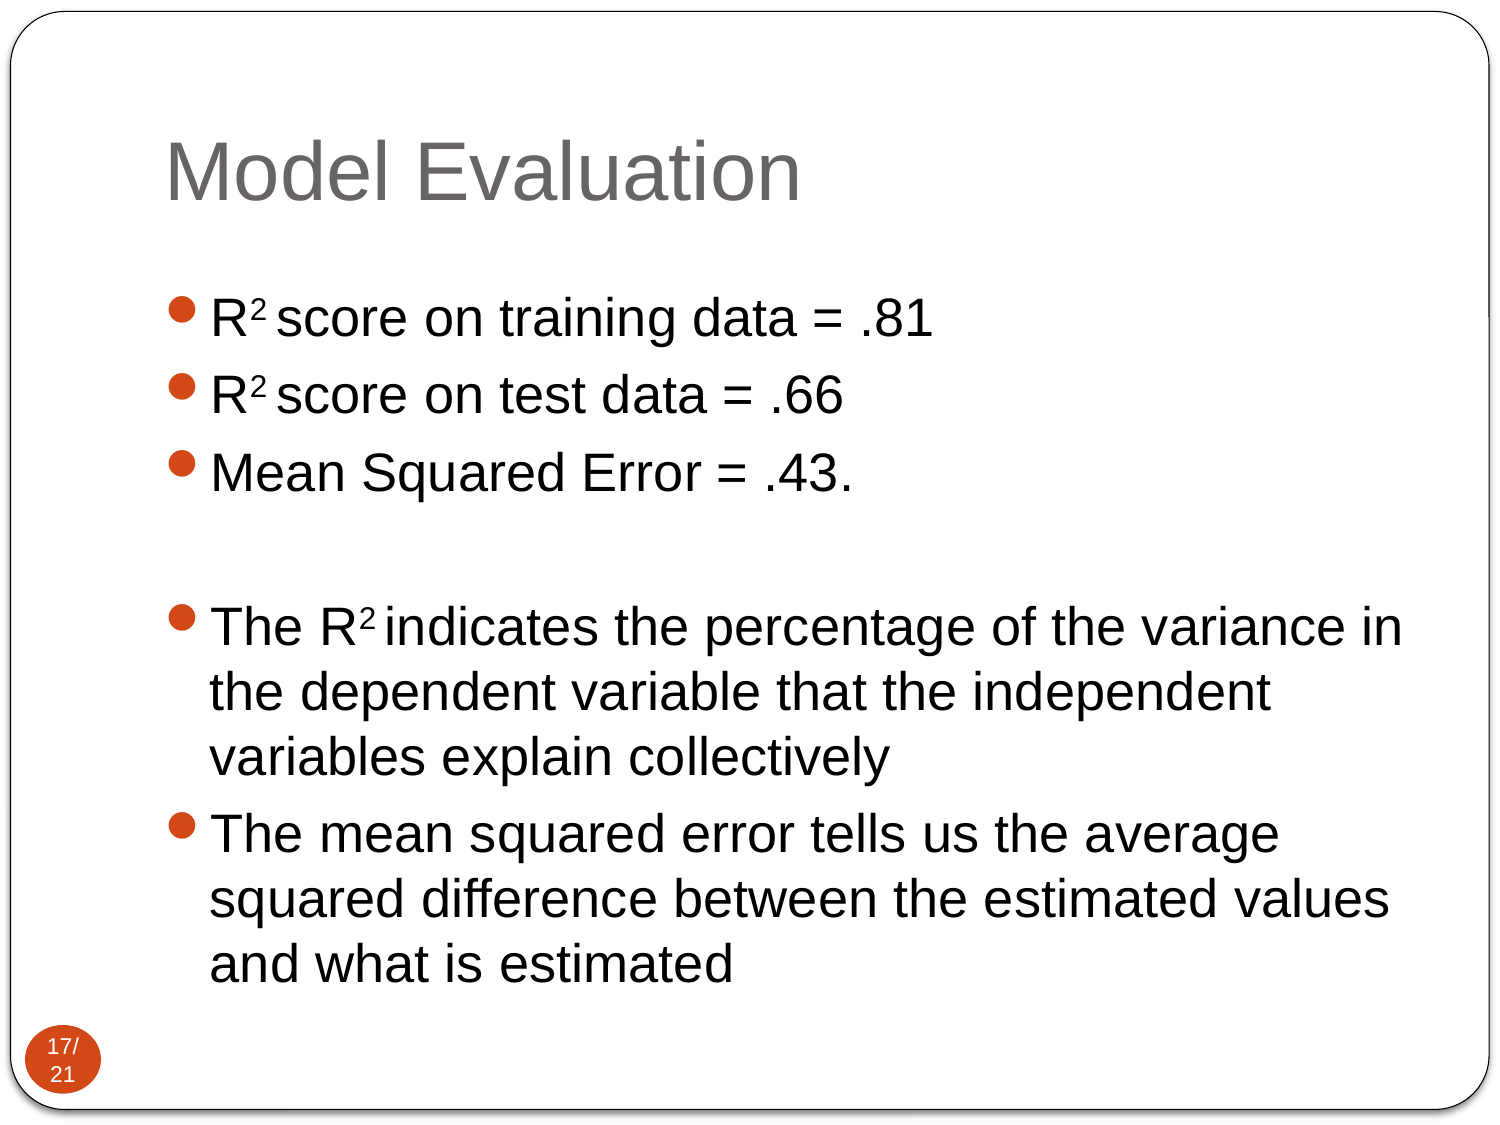

# Model Evaluation
R2 score on training data = .81
R2 score on test data = .66
Mean Squared Error = .43.

The R2 indicates the percentage of the variance in the dependent variable that the independent variables explain collectively
The mean squared error tells us the average squared difference between the estimated values and what is estimated

17/21